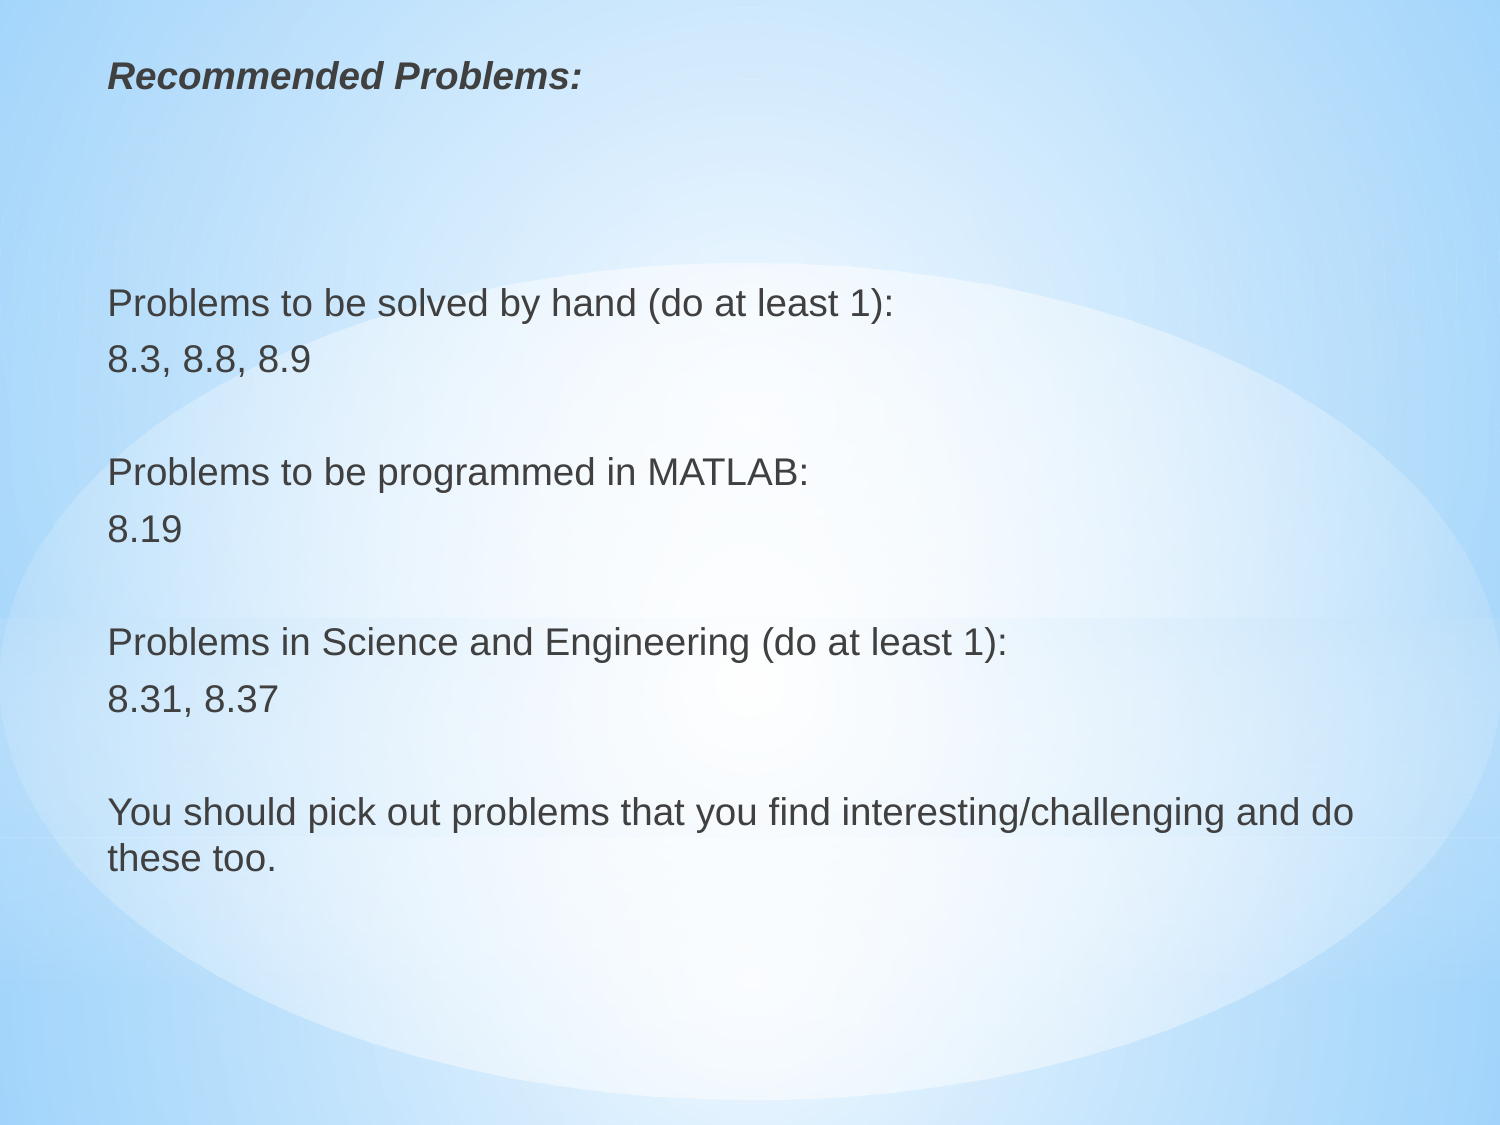

Recommended Problems:

Problems to be solved by hand (do at least 1):
8.3, 8.8, 8.9

Problems to be programmed in MATLAB:
8.19

Problems in Science and Engineering (do at least 1):
8.31, 8.37

You should pick out problems that you find interesting/challenging and do these too.